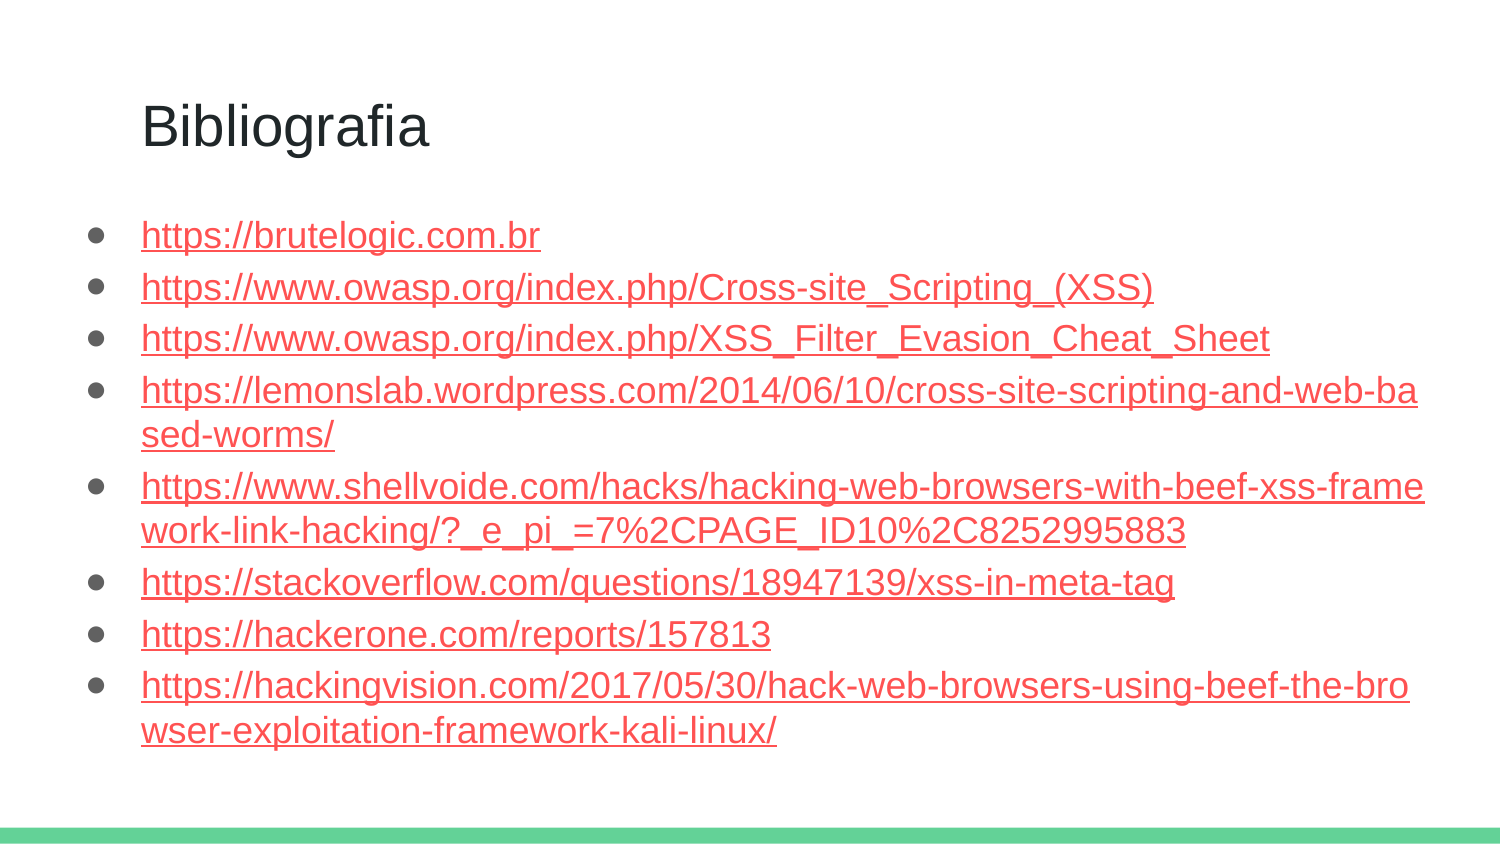

# Bibliografia
https://brutelogic.com.br
https://www.owasp.org/index.php/Cross-site_Scripting_(XSS)
https://www.owasp.org/index.php/XSS_Filter_Evasion_Cheat_Sheet
https://lemonslab.wordpress.com/2014/06/10/cross-site-scripting-and-web-based-worms/
https://www.shellvoide.com/hacks/hacking-web-browsers-with-beef-xss-framework-link-hacking/?_e_pi_=7%2CPAGE_ID10%2C8252995883
https://stackoverflow.com/questions/18947139/xss-in-meta-tag
https://hackerone.com/reports/157813
https://hackingvision.com/2017/05/30/hack-web-browsers-using-beef-the-browser-exploitation-framework-kali-linux/